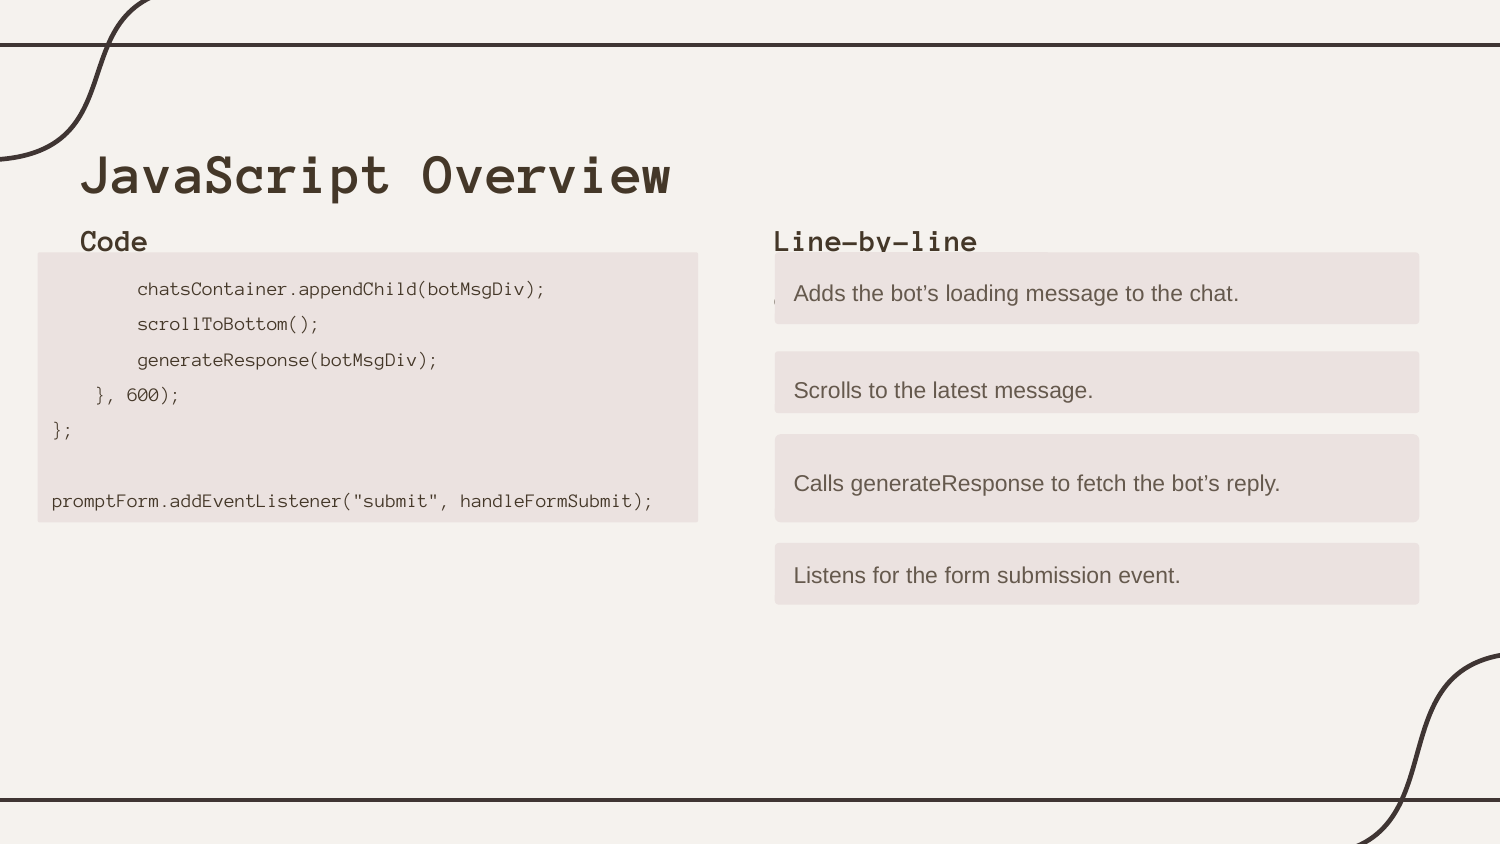

JavaScript Overview
Code
Line-by-line explanation
Adds the bot’s loading message to the chat.

        chatsContainer.appendChild(botMsgDiv);
        scrollToBottom();
        generateResponse(botMsgDiv);
    }, 600);
};

promptForm.addEventListener("submit", handleFormSubmit);

Scrolls to the latest message.

Calls generateResponse to fetch the bot’s reply.
Listens for the form submission event.